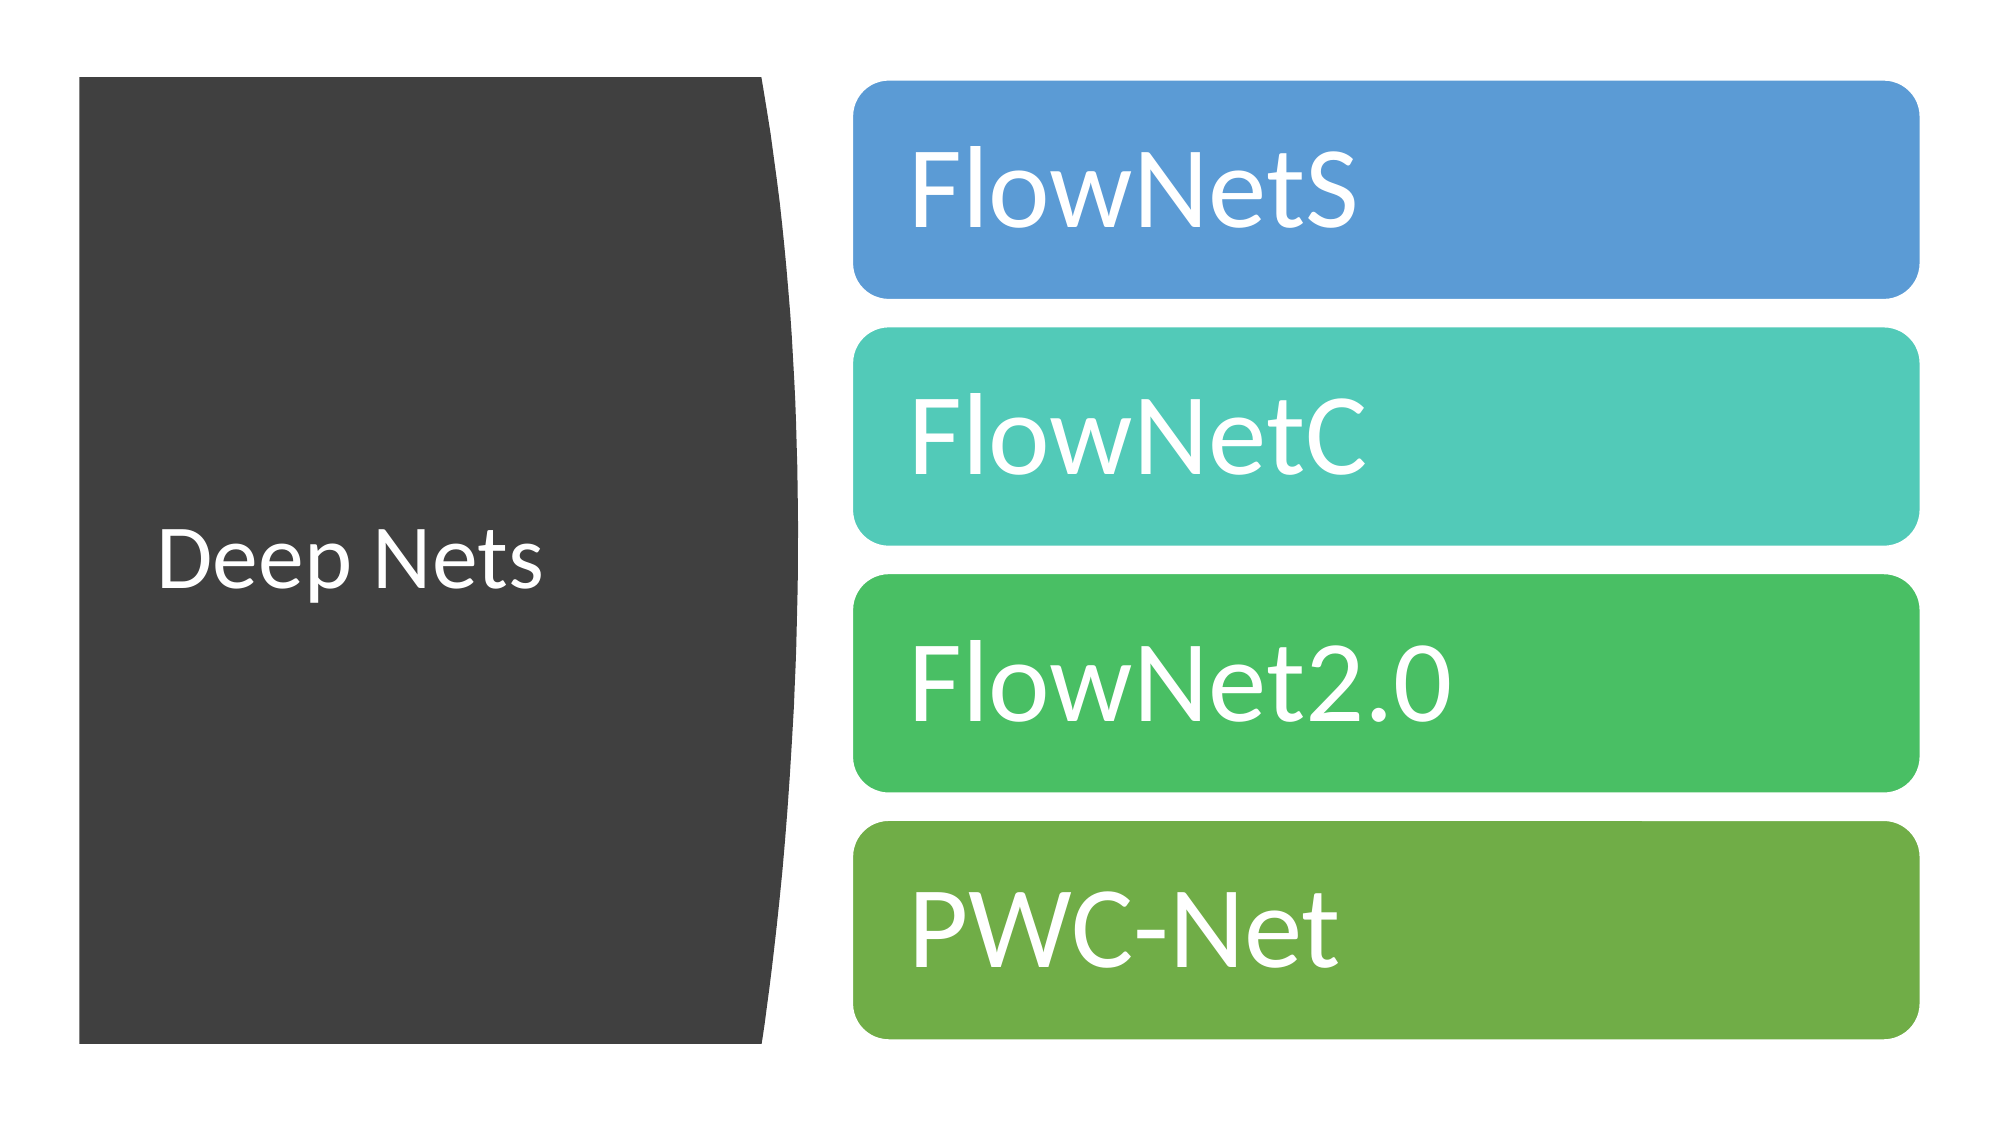

FlowNetS
FlowNetC
FlowNet2.0
PWC-Net

# Deep Nets